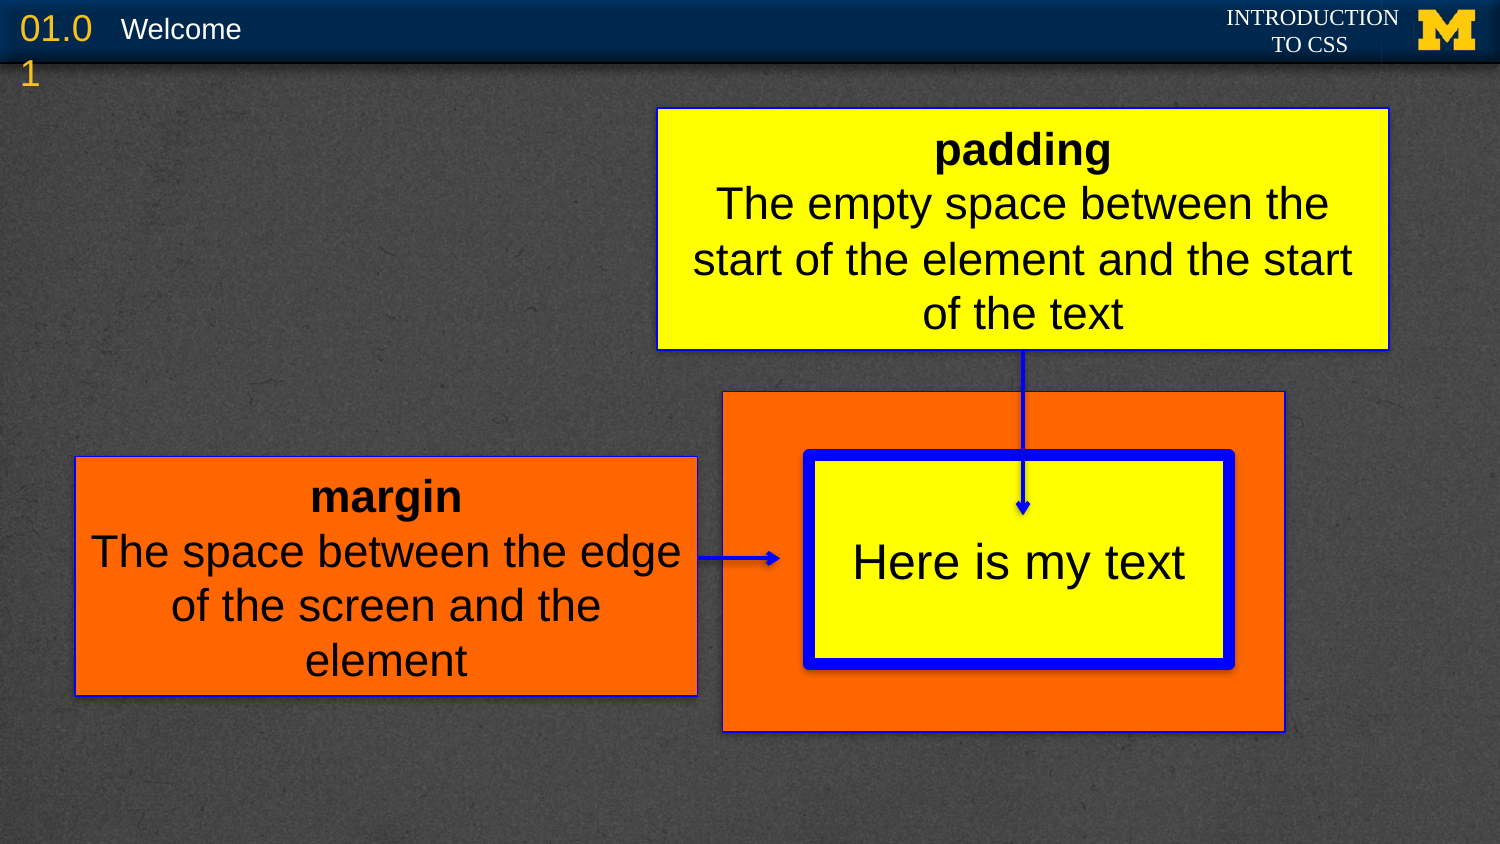

padding
The empty space between the start of the element and the start of the text

Here is my text
margin
The space between the edge of the screen and the element